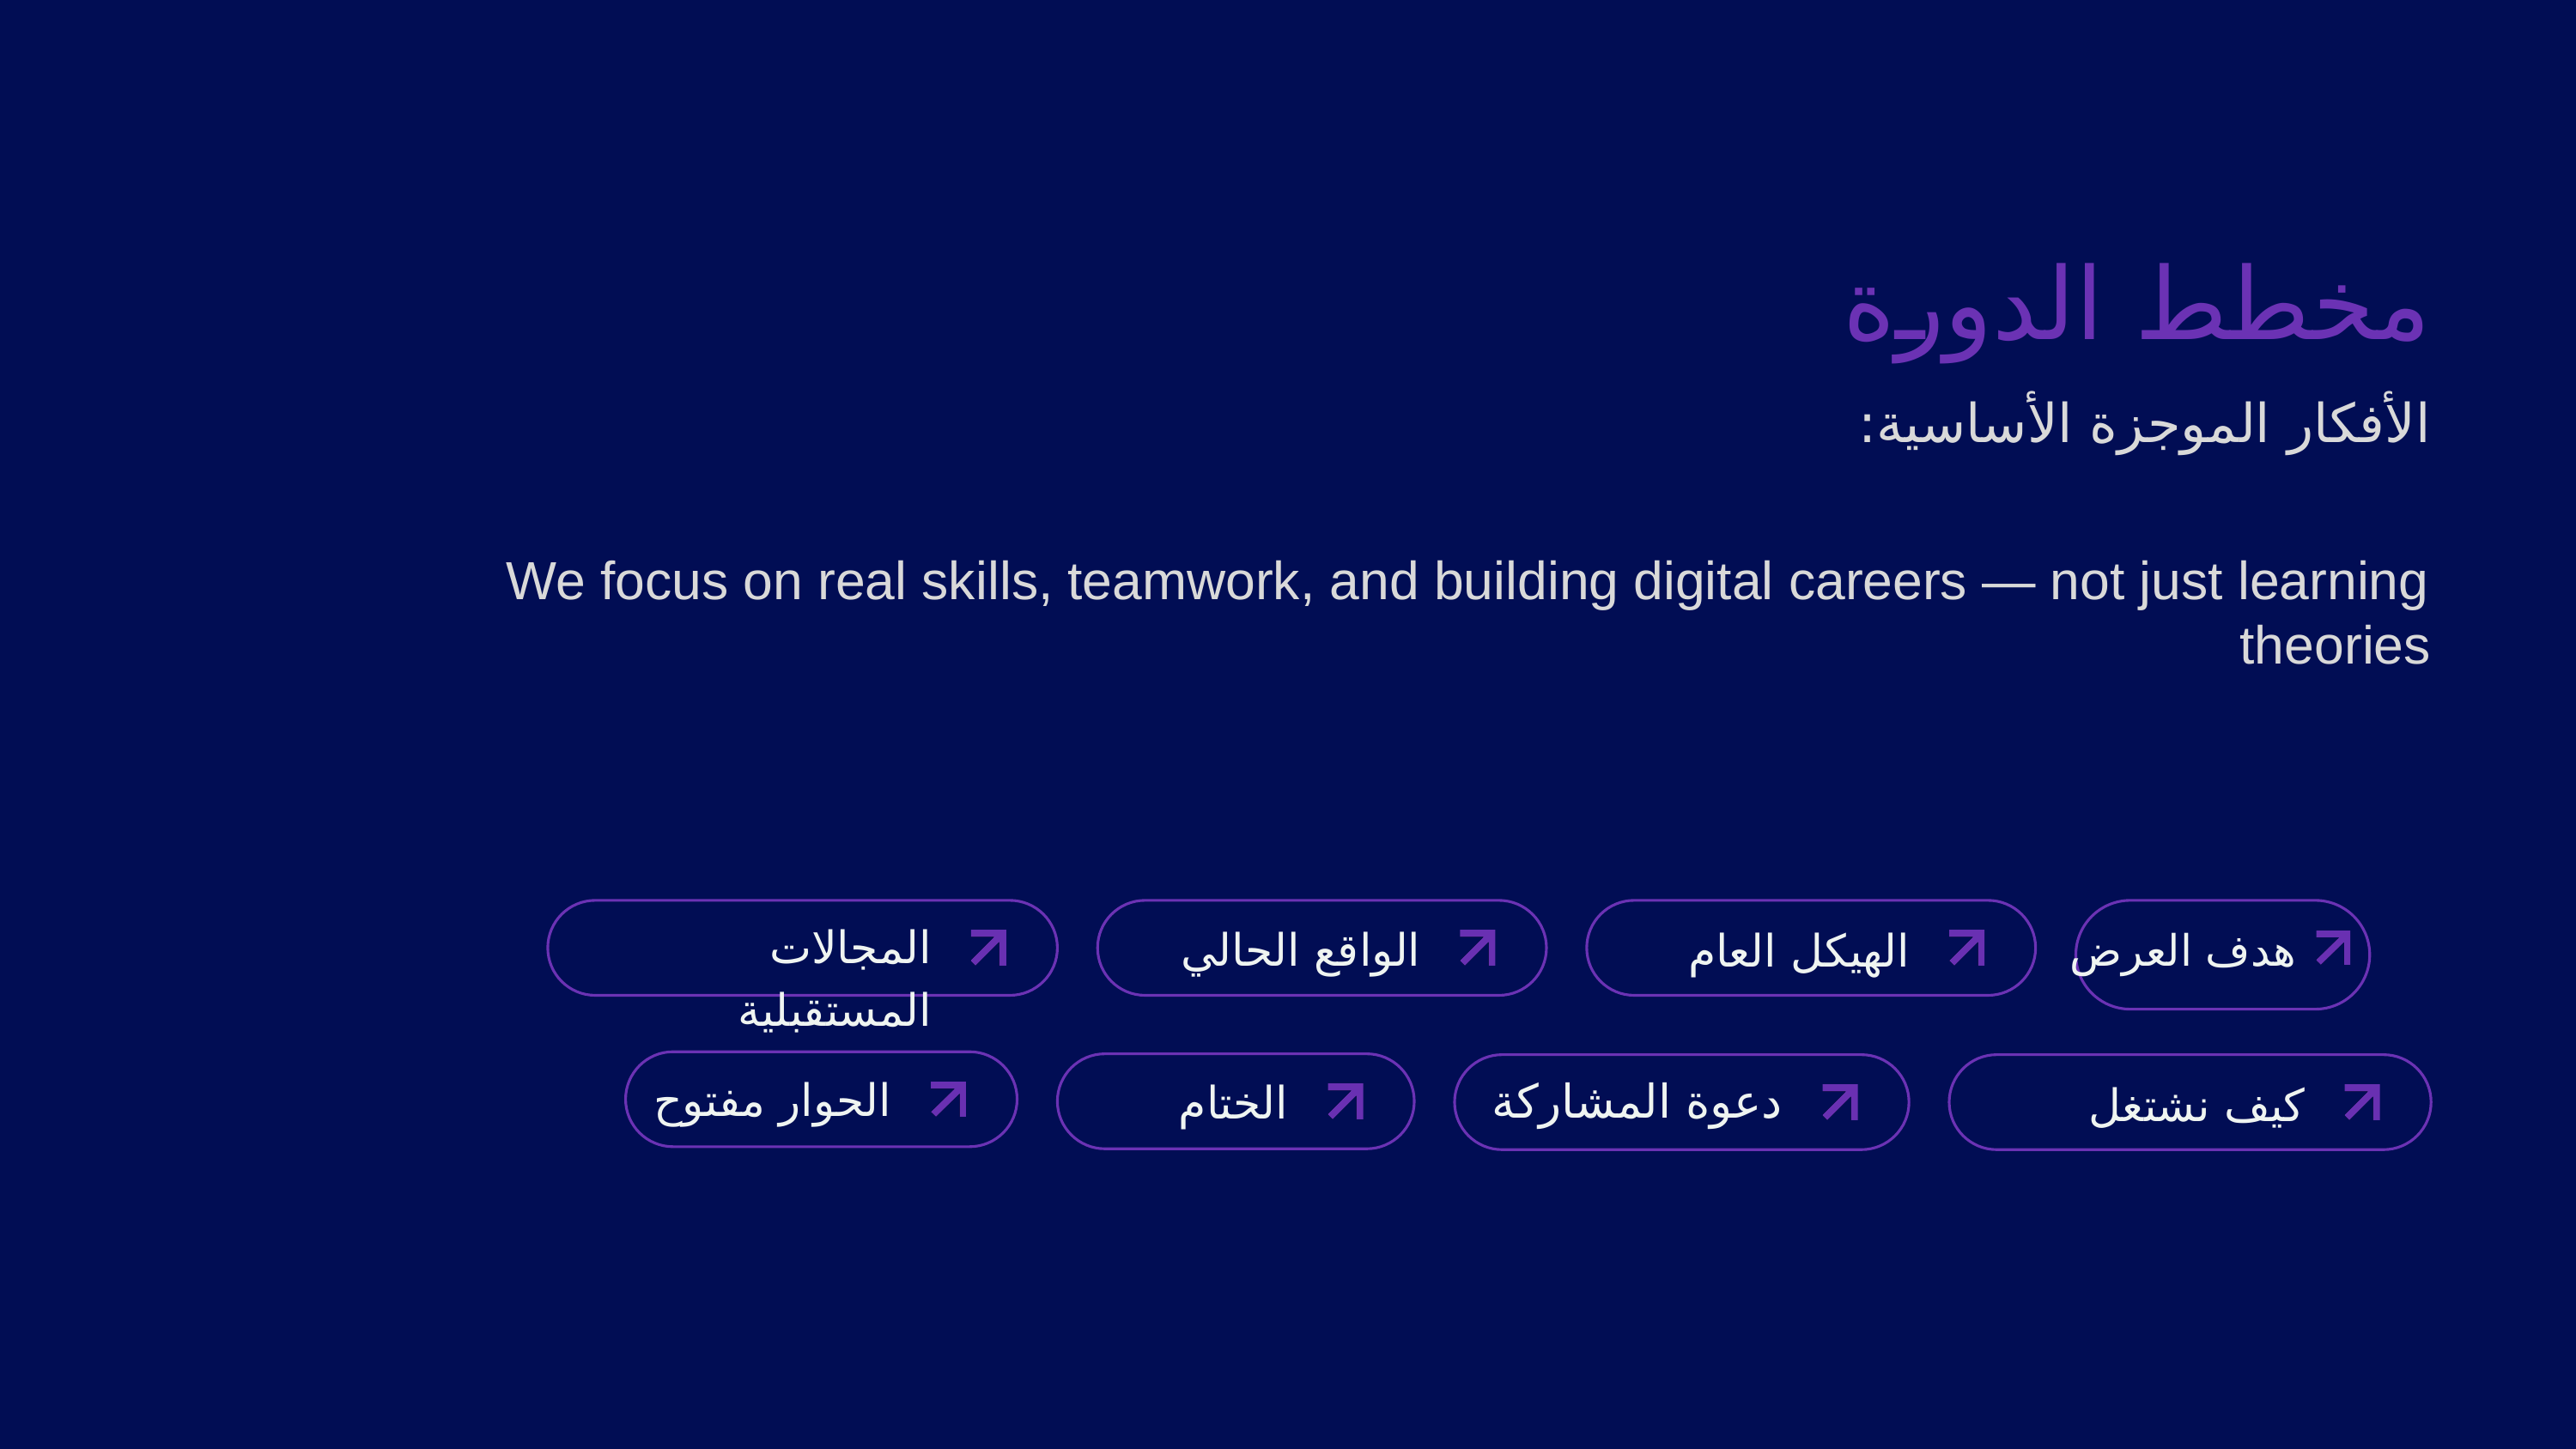

مخطط الدورة
الأفكار الموجزة الأساسية:
We focus on real skills, teamwork, and building digital careers — not just learning theories

الواقع الحالي

الهيكل العام

المجالات المستقبلية
هدف العرض

الختام

دعوة المشاركة

كيف نشتغل

الحوار مفتوح